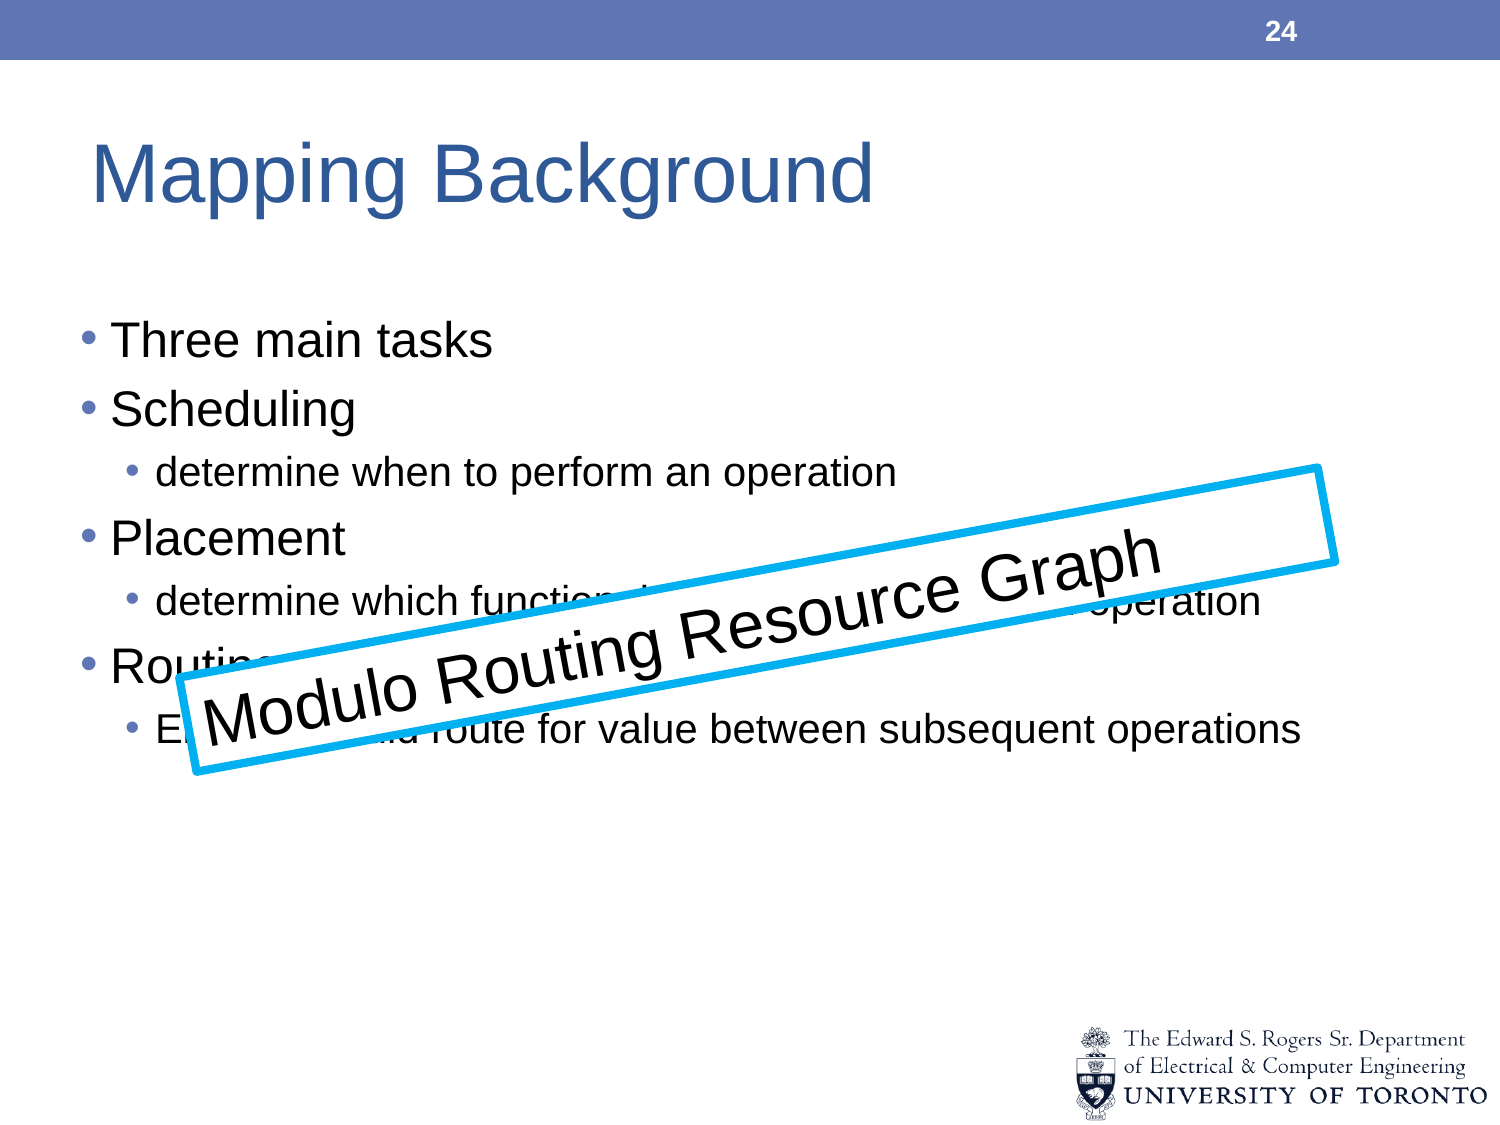

24
# Mapping Background
Three main tasks
Scheduling
determine when to perform an operation
Placement
determine which functional unit should perform an operation
Routing
Ensure a valid route for value between subsequent operations
Modulo Routing Resource Graph